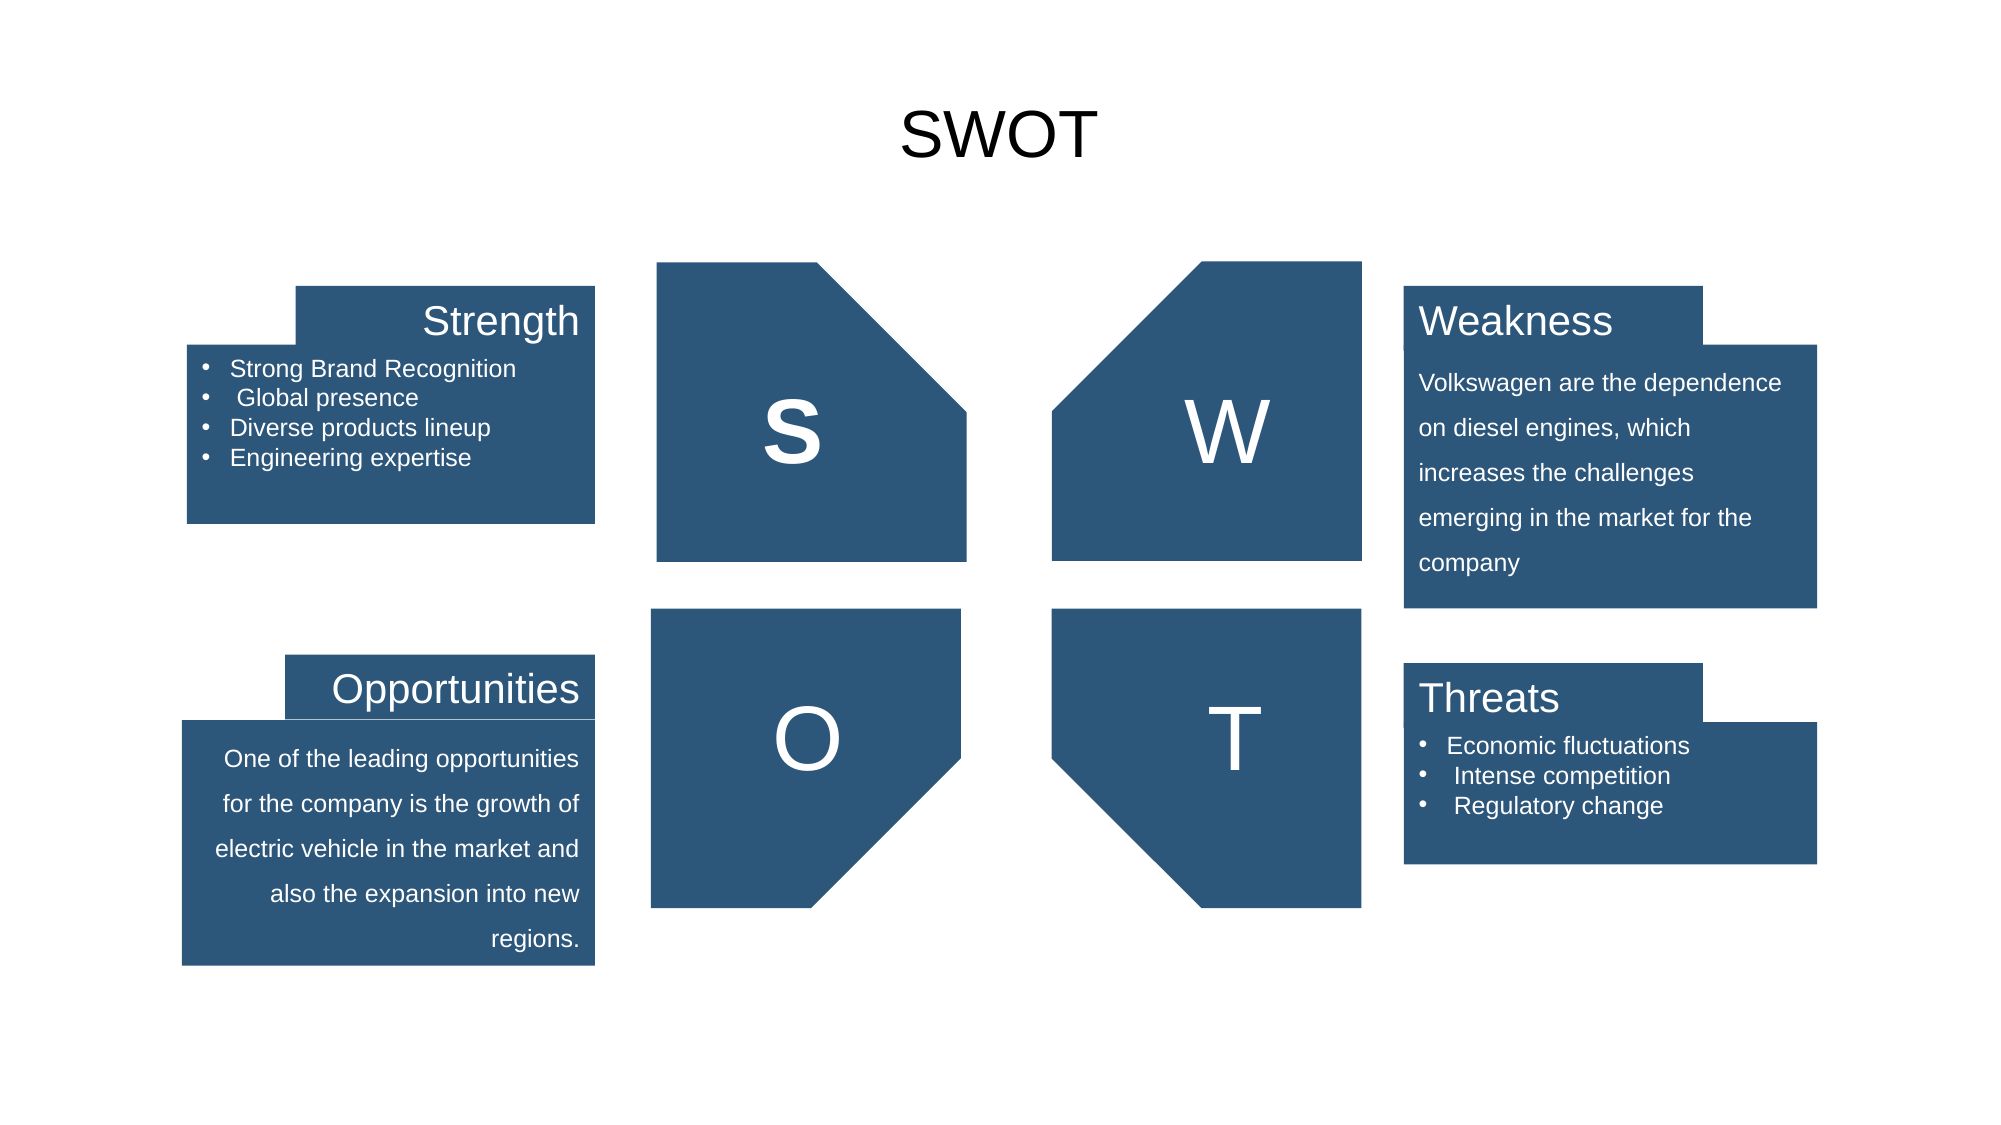

JJK
SWOT

Strength
Weakness
Strong Brand Recognition
 Global presence
Diverse products lineup
Engineering expertise

Volkswagen are the dependence on diesel engines, which increases the challenges emerging in the market for the company

S
W

Opportunities

Threats
T
O
One of the leading opportunities for the company is the growth of electric vehicle in the market and also the expansion into new regions.

Economic fluctuations
 Intense competition
 Regulatory change